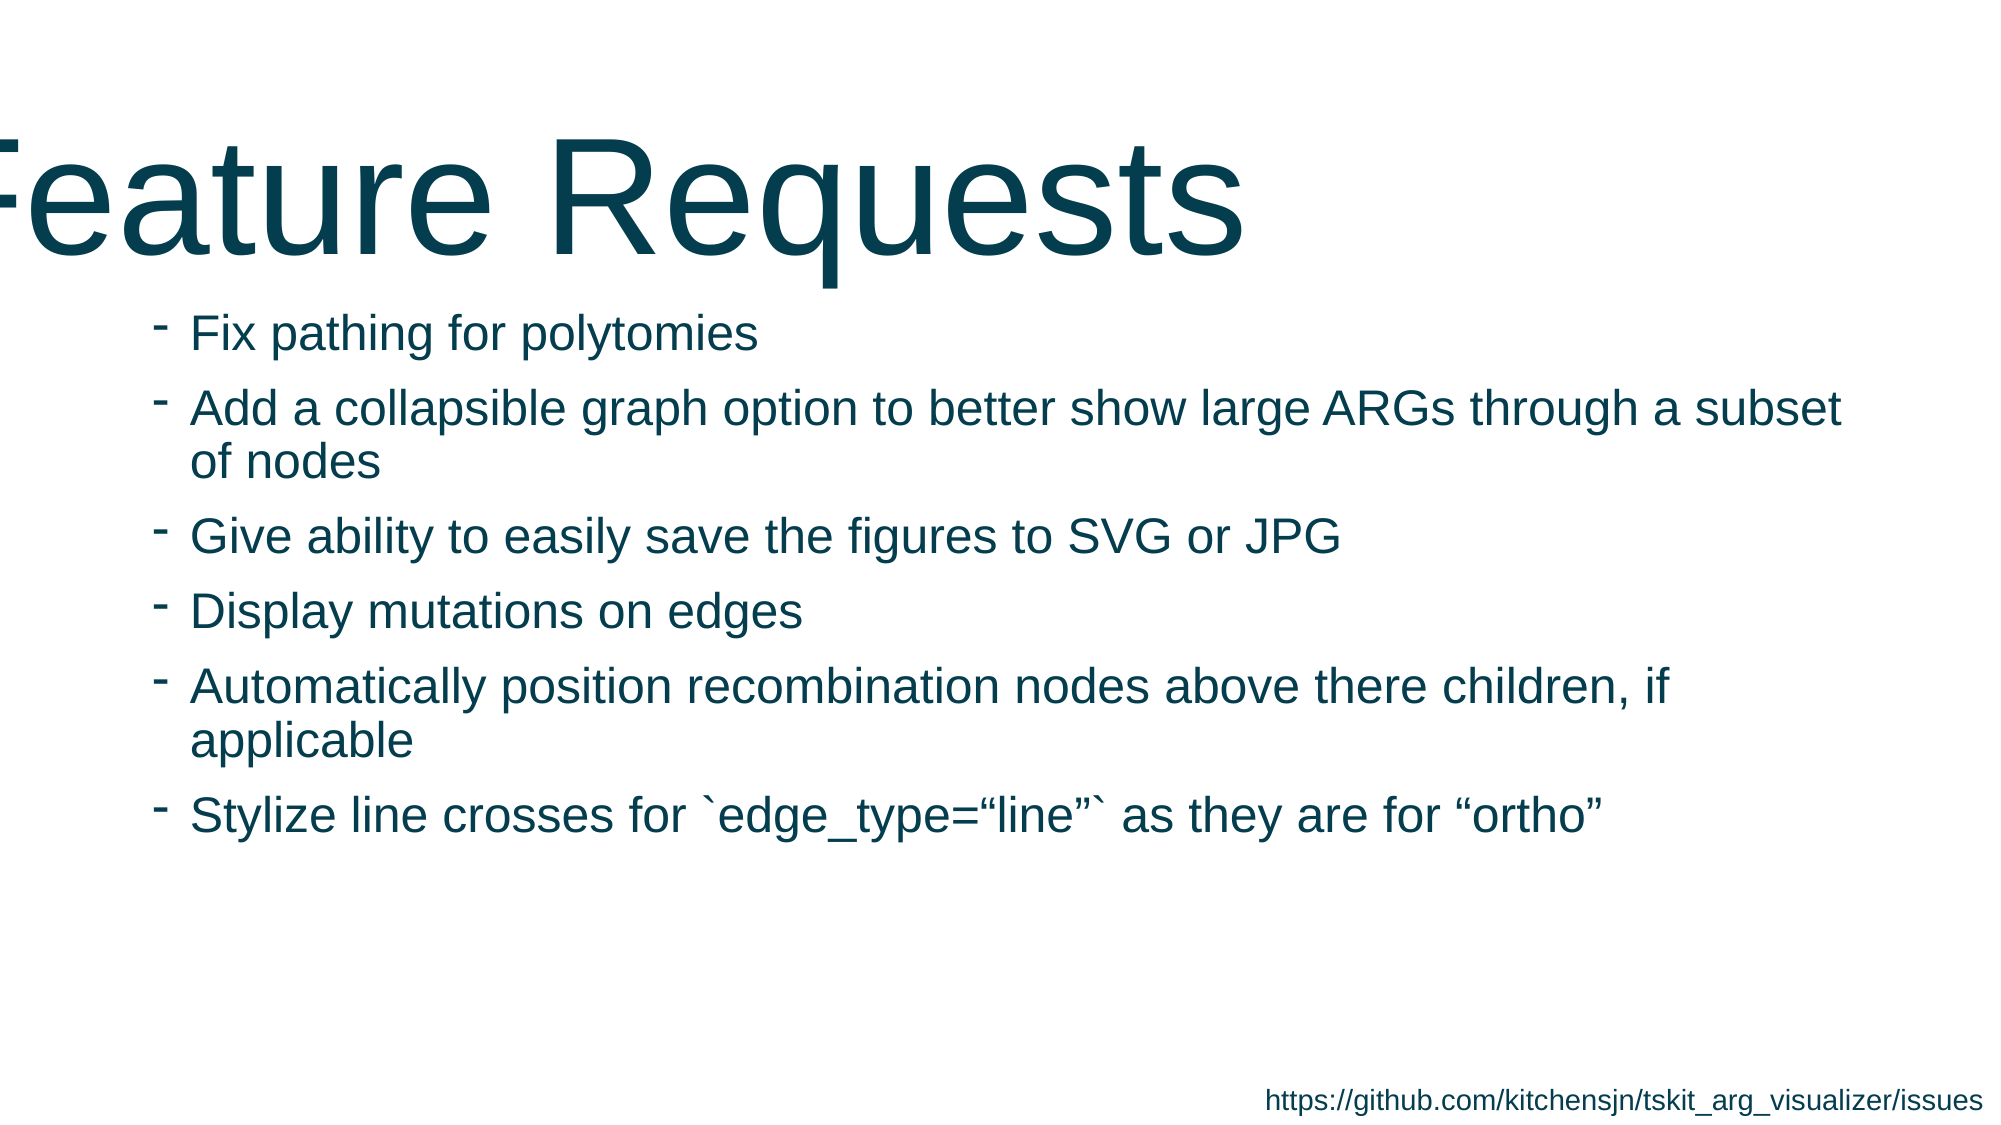

Feature Requests
Fix pathing for polytomies
Add a collapsible graph option to better show large ARGs through a subset of nodes
Give ability to easily save the figures to SVG or JPG
Display mutations on edges
Automatically position recombination nodes above there children, if applicable
Stylize line crosses for `edge_type=“line”` as they are for “ortho”
https://github.com/kitchensjn/tskit_arg_visualizer/issues